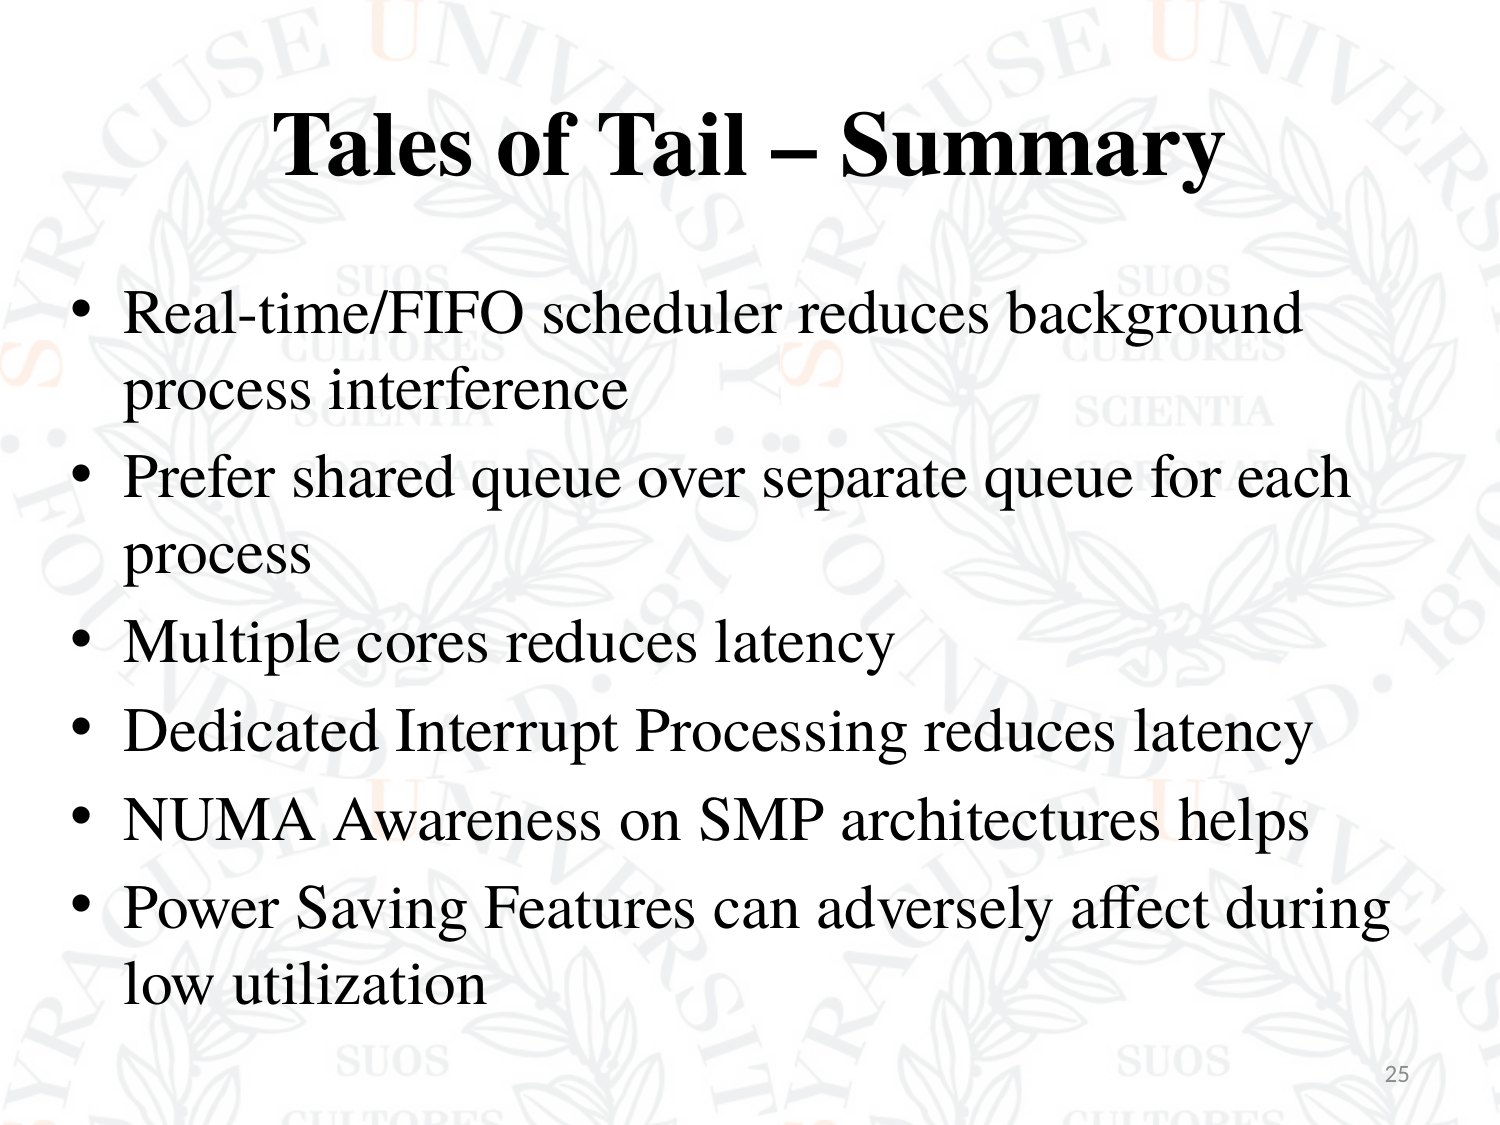

# Tales of Tail – Summary
Real-time/FIFO scheduler reduces background process interference
Prefer shared queue over separate queue for each process
Multiple cores reduces latency
Dedicated Interrupt Processing reduces latency
NUMA Awareness on SMP architectures helps
Power Saving Features can adversely affect during low utilization
25